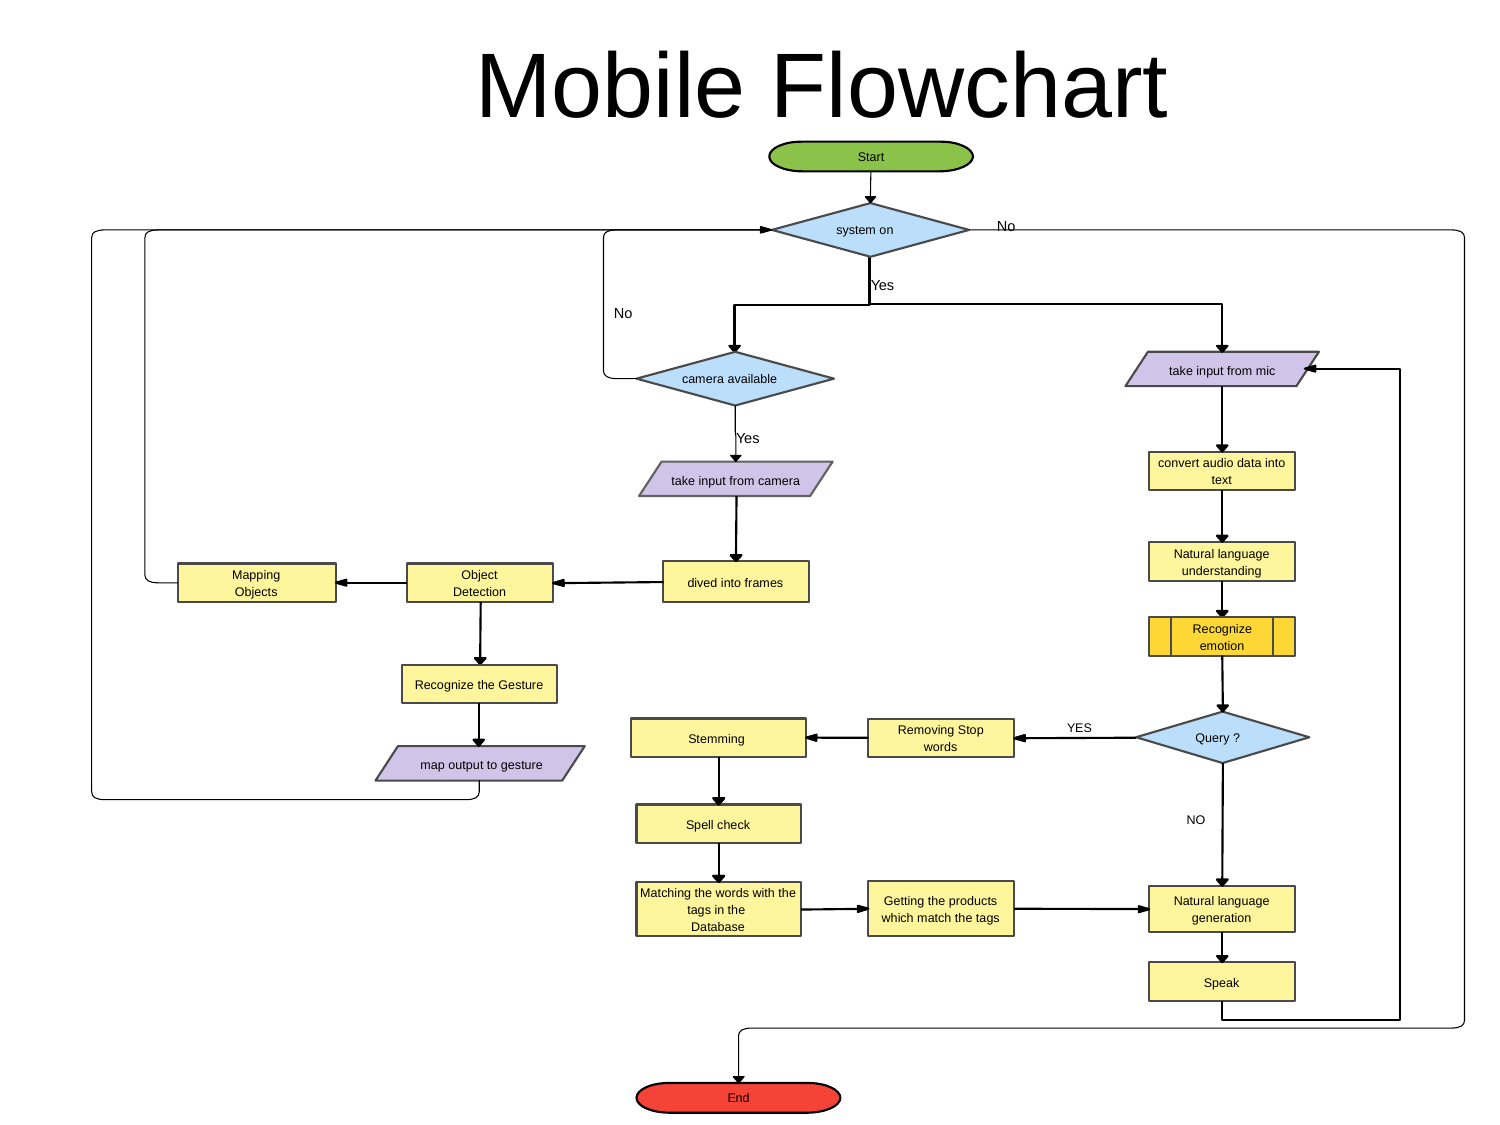

Mobile Flowchart

Start

No
system on

Yes
No

take input from mic

camera available

Yes

convert audio data into text

take input from camera

Natural language understanding

Mapping
Objects
Object
Detection
dived into frames

Recognize emotion

Recognize the Gesture

YES

Removing Stop
words
Query ?
Stemming

map output to gesture

NO
Spell check

Matching the words with the tags in the
Database

Getting the products which match the tags
Natural language generation

Speak

End